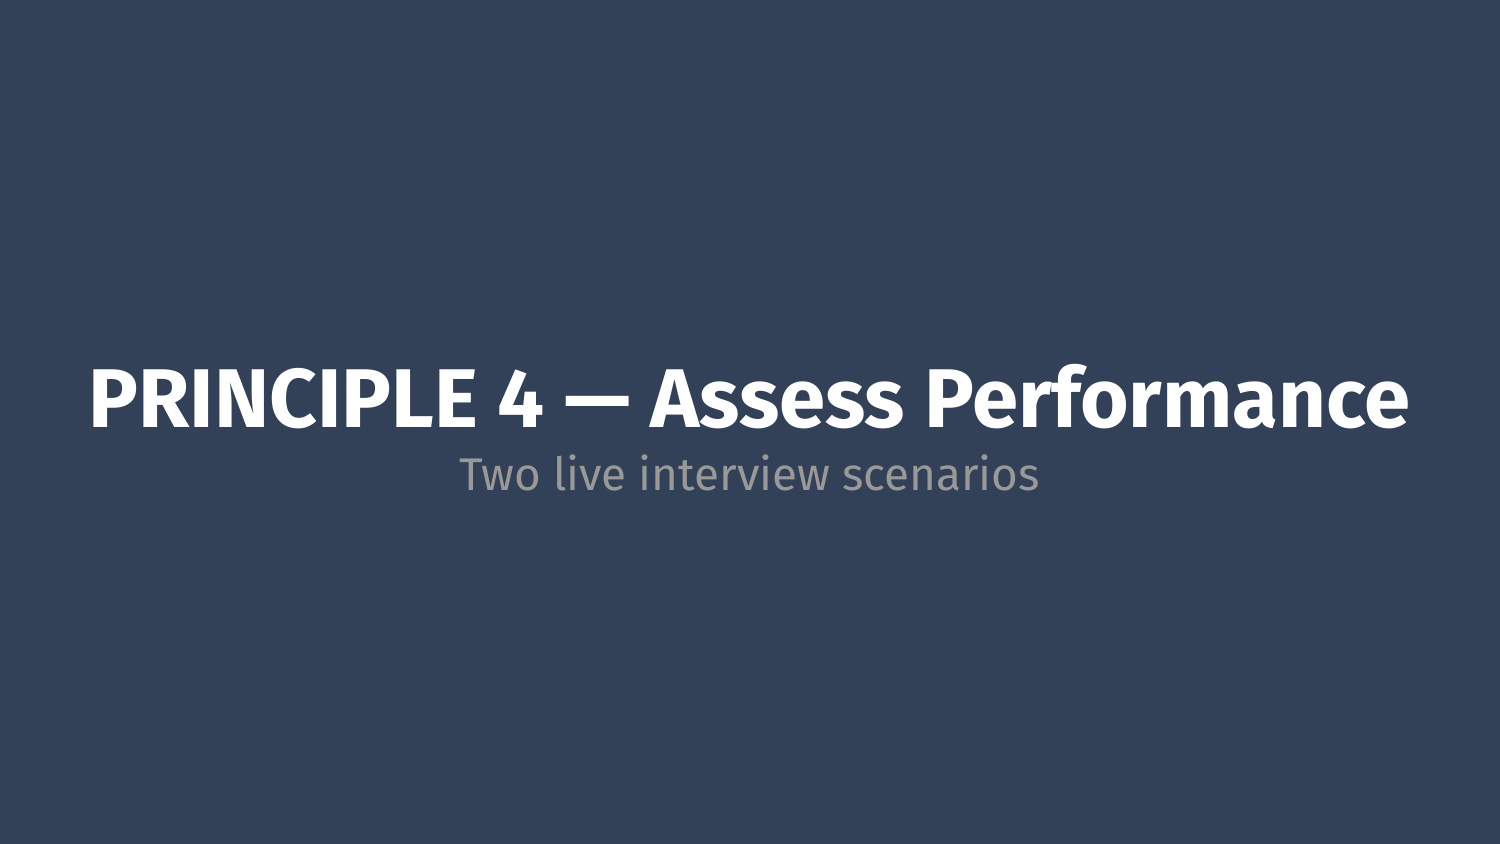

# PRINCIPLE 4 — Assess Performance
Two live interview scenarios